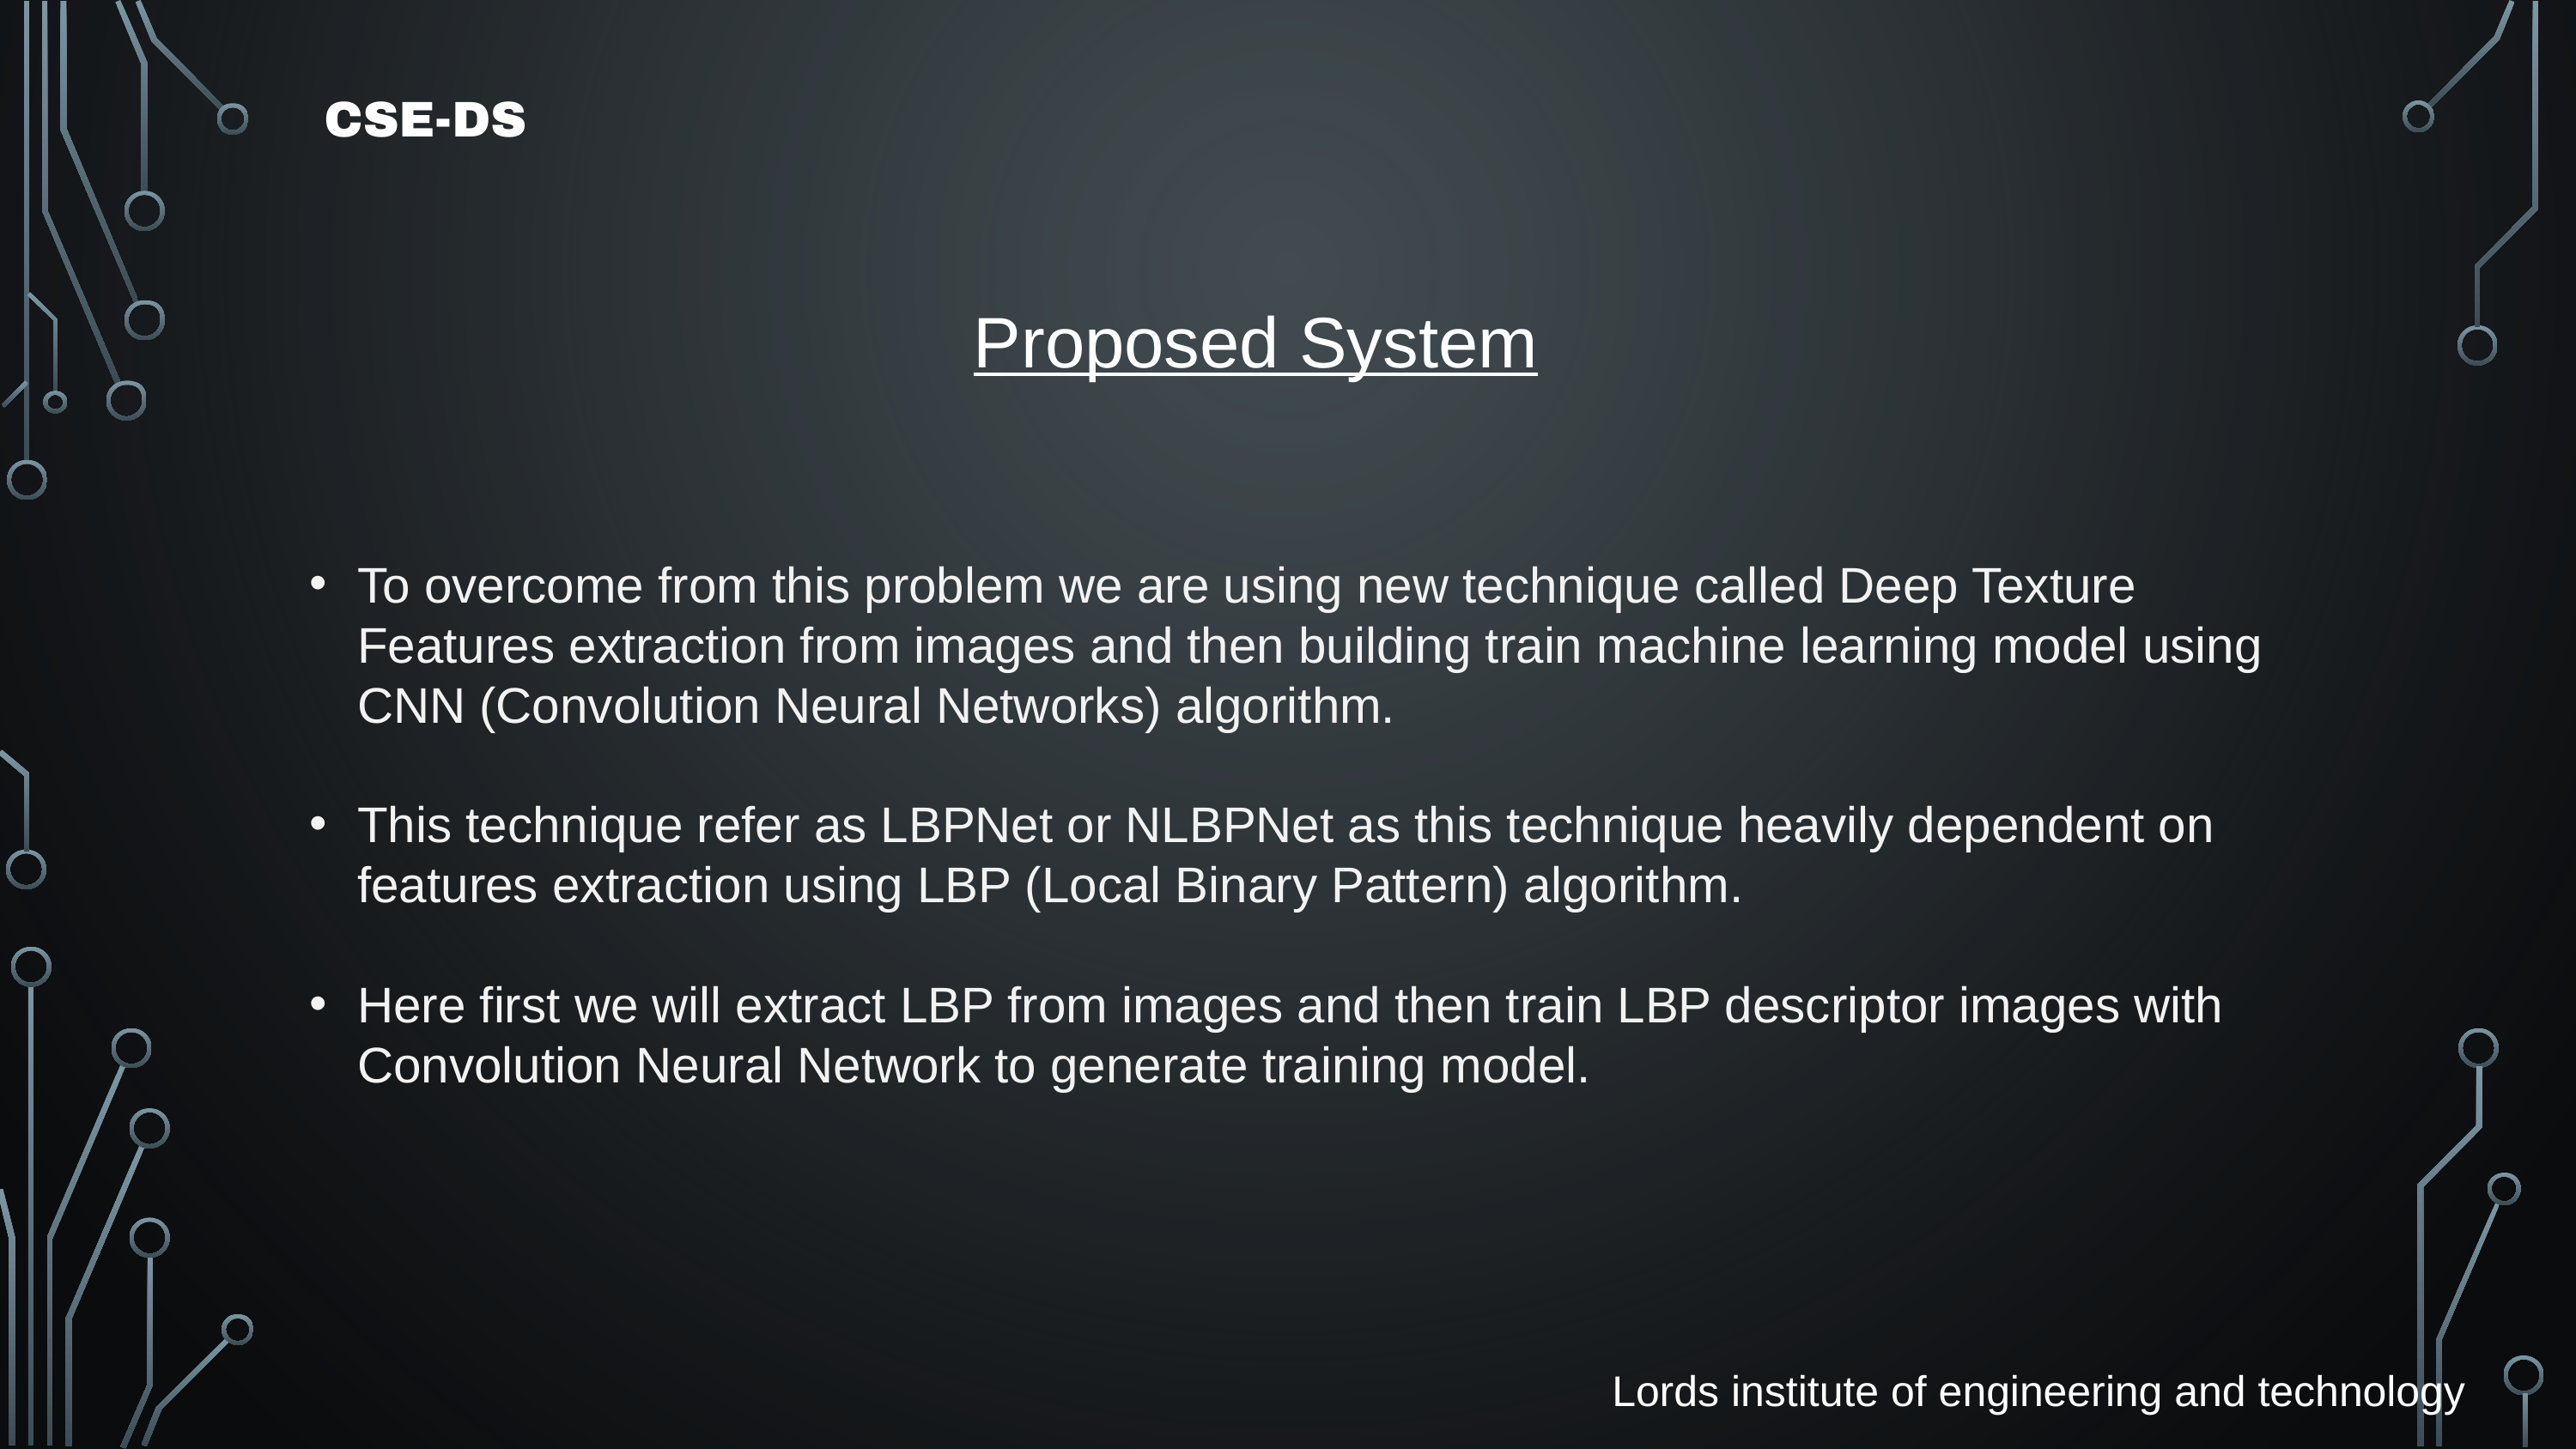

CSE-DS
Proposed System
To overcome from this problem we are using new technique called Deep Texture Features extraction from images and then building train machine learning model using CNN (Convolution Neural Networks) algorithm.

This technique refer as LBPNet or NLBPNet as this technique heavily dependent on features extraction using LBP (Local Binary Pattern) algorithm.

Here first we will extract LBP from images and then train LBP descriptor images with Convolution Neural Network to generate training model.

Lords institute of engineering and technology